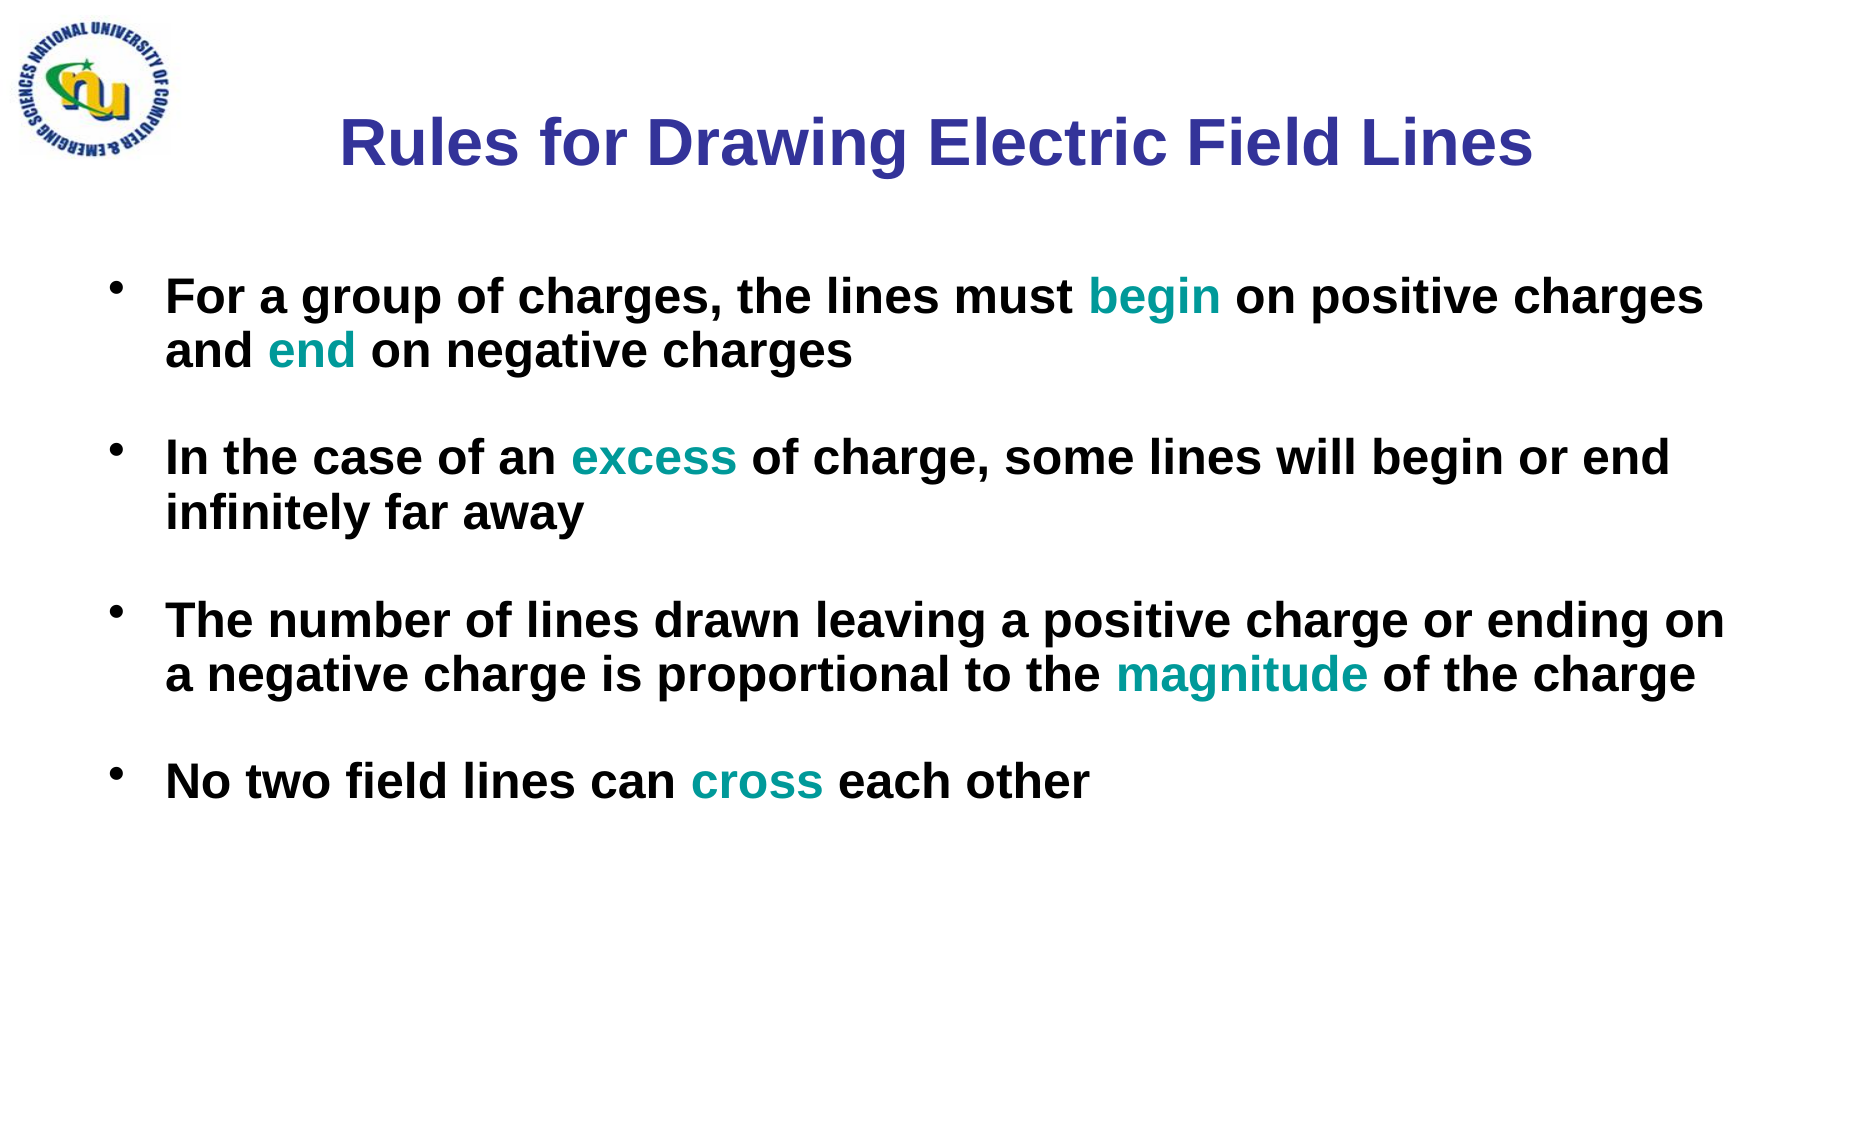

# Rules for Drawing Electric Field Lines
For a group of charges, the lines must begin on positive charges and end on negative charges

In the case of an excess of charge, some lines will begin or end infinitely far away

The number of lines drawn leaving a positive charge or ending on a negative charge is proportional to the magnitude of the charge

No two field lines can cross each other